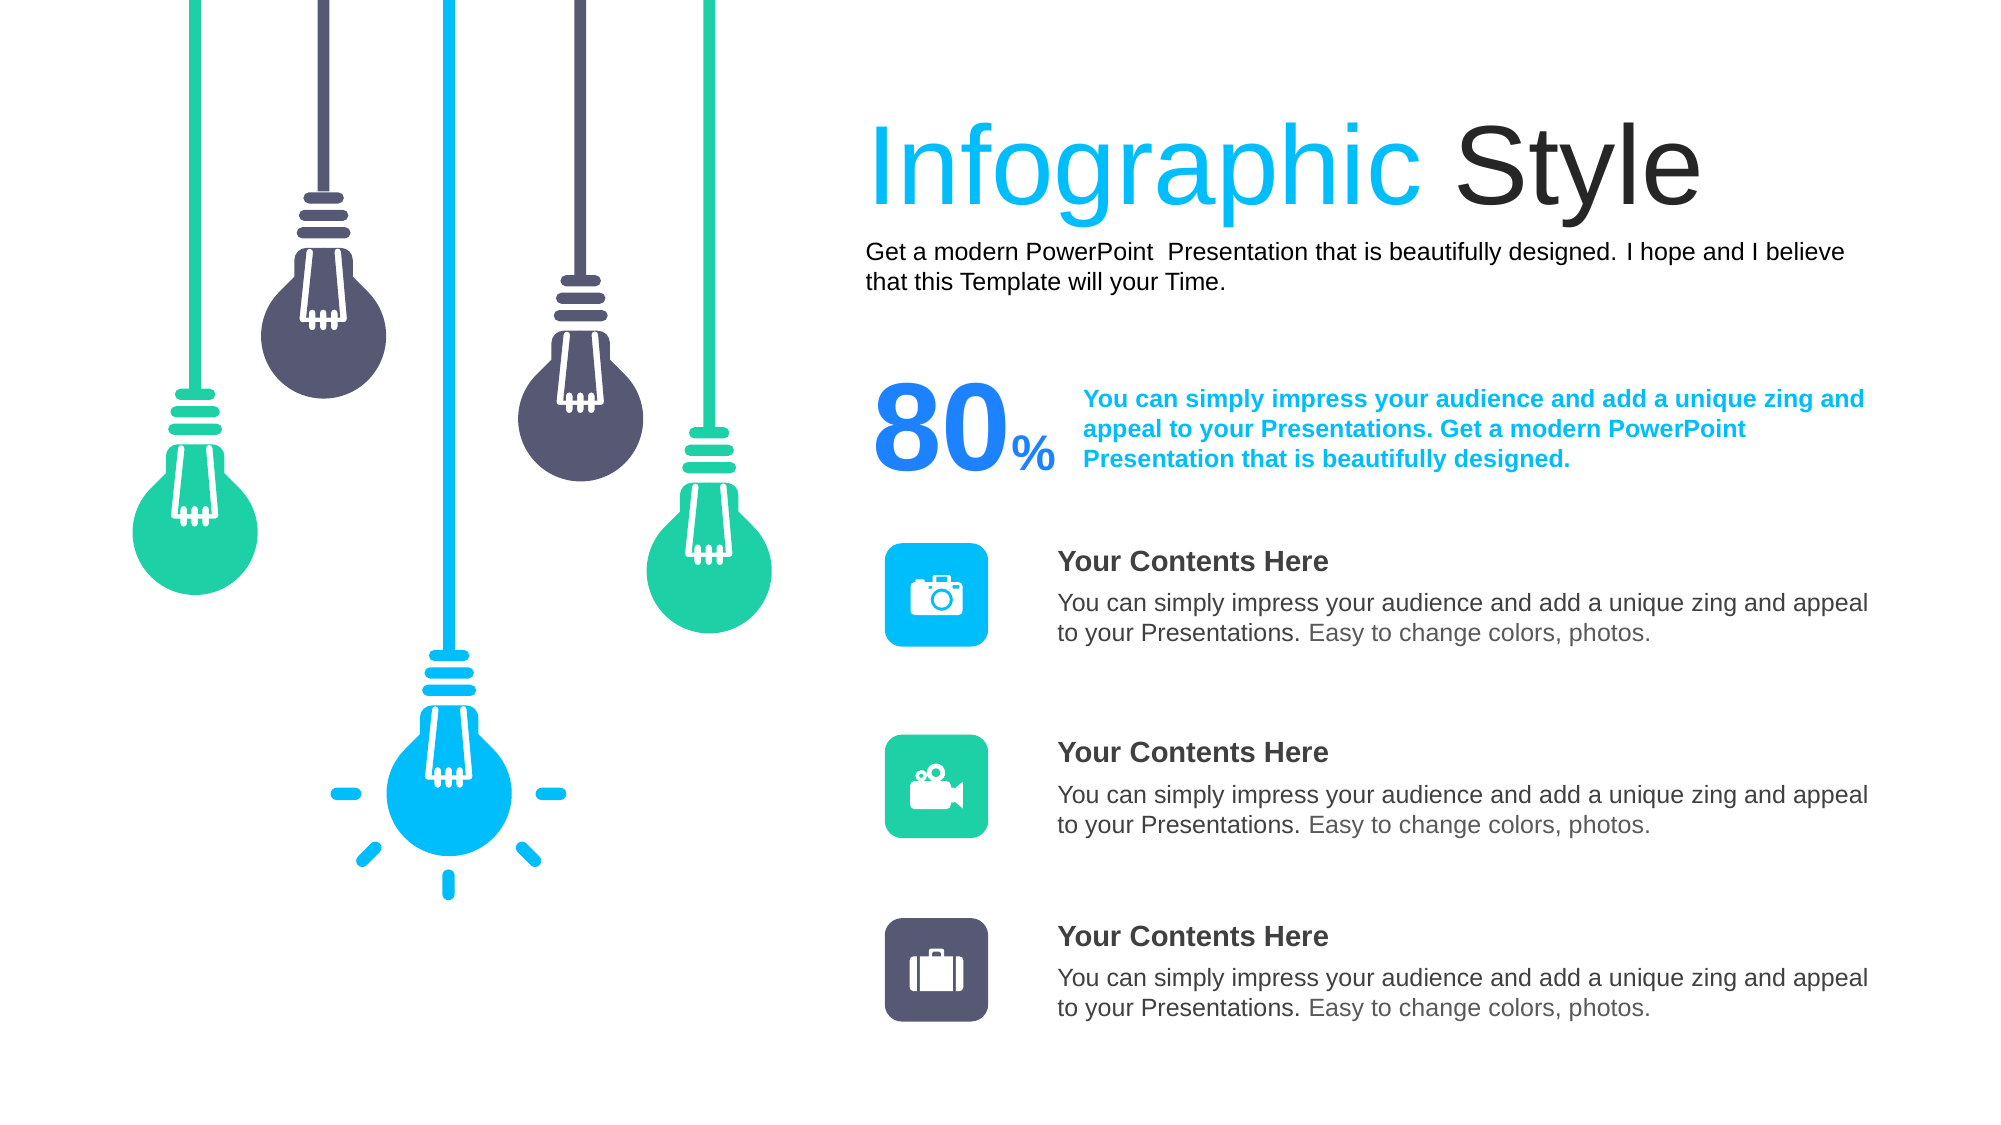

Infographic Style
Get a modern PowerPoint  Presentation that is beautifully designed. I hope and I believe that this Template will your Time.
80%
You can simply impress your audience and add a unique zing and appeal to your Presentations. Get a modern PowerPoint  Presentation that is beautifully designed.
Your Contents Here
You can simply impress your audience and add a unique zing and appeal to your Presentations. Easy to change colors, photos.

Your Contents Here
You can simply impress your audience and add a unique zing and appeal to your Presentations. Easy to change colors, photos.

Your Contents Here
You can simply impress your audience and add a unique zing and appeal to your Presentations. Easy to change colors, photos.